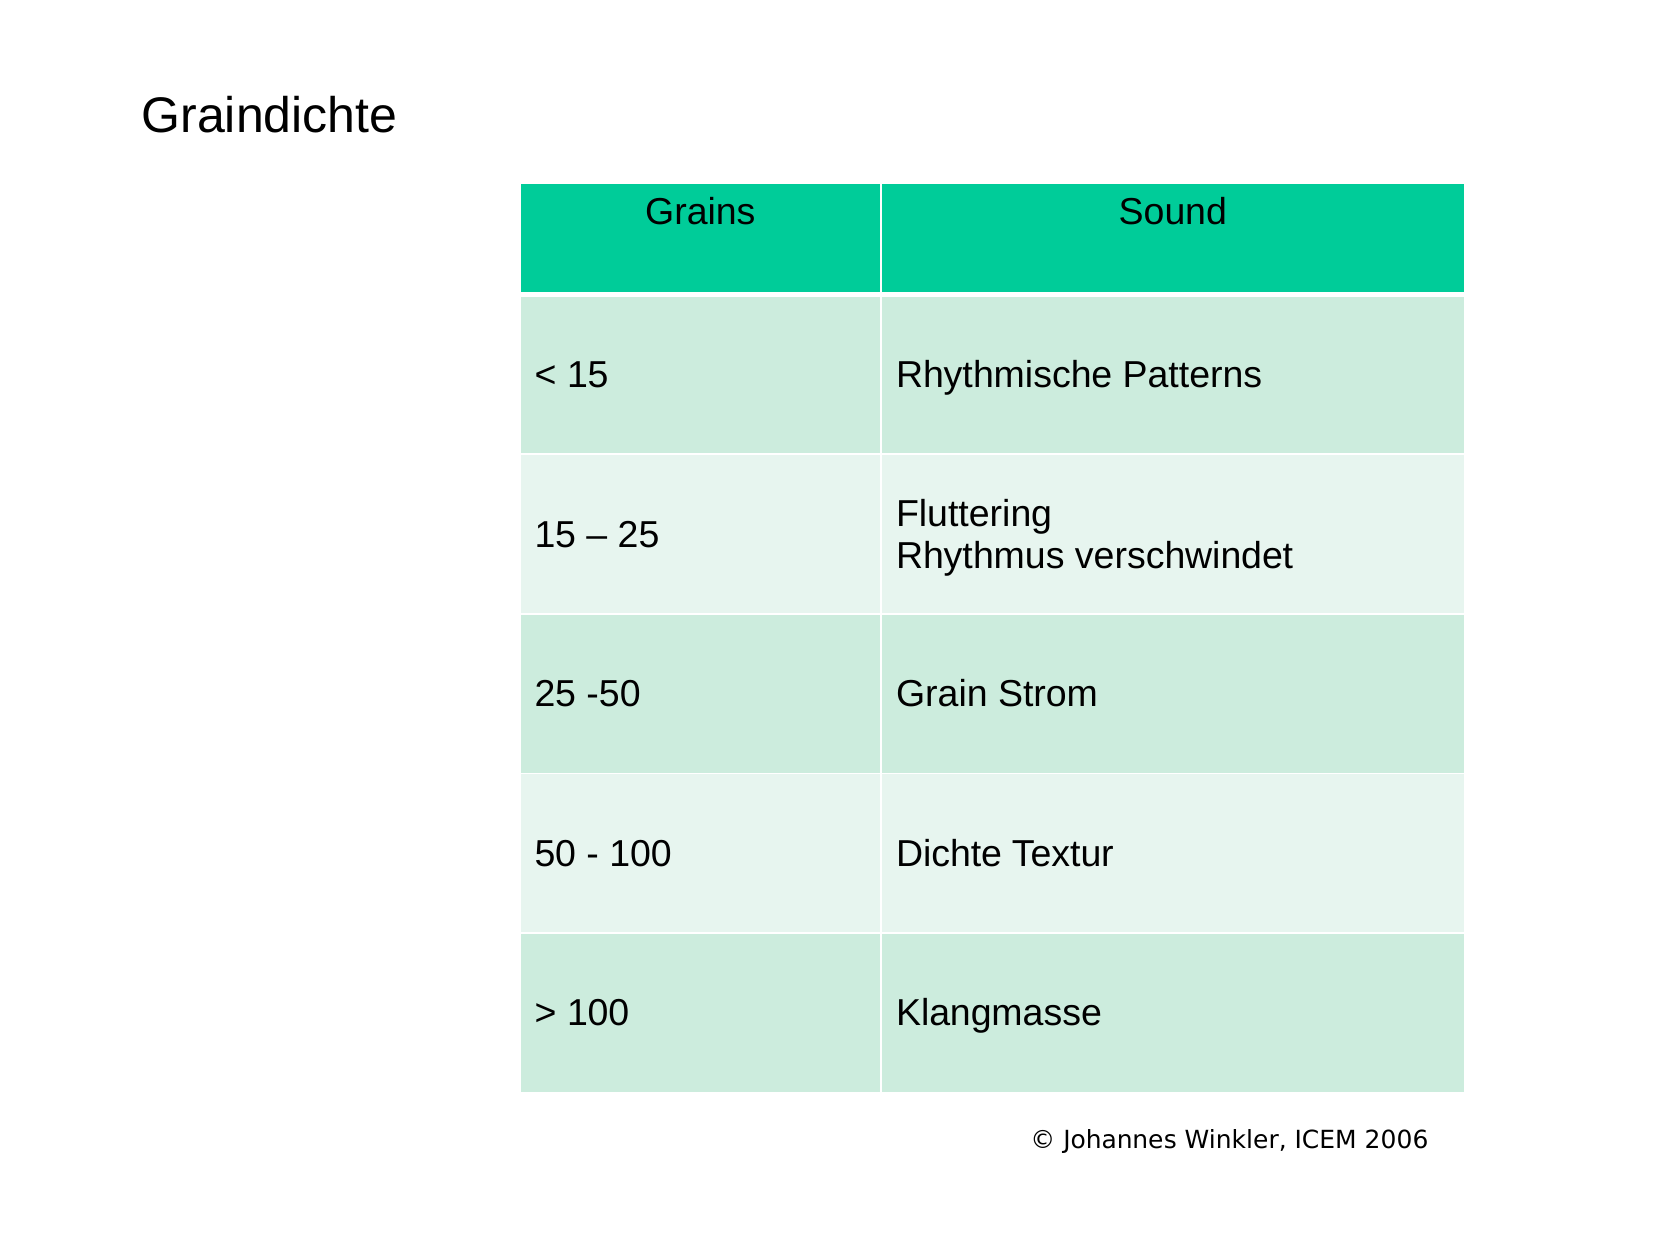

Graindichte
| Grains | Sound |
| --- | --- |
| < 15 | Rhythmische Patterns |
| 15 – 25 | Fluttering Rhythmus verschwindet |
| 25 -50 | Grain Strom |
| 50 - 100 | Dichte Textur |
| > 100 | Klangmasse |
© Johannes Winkler, ICEM 2006